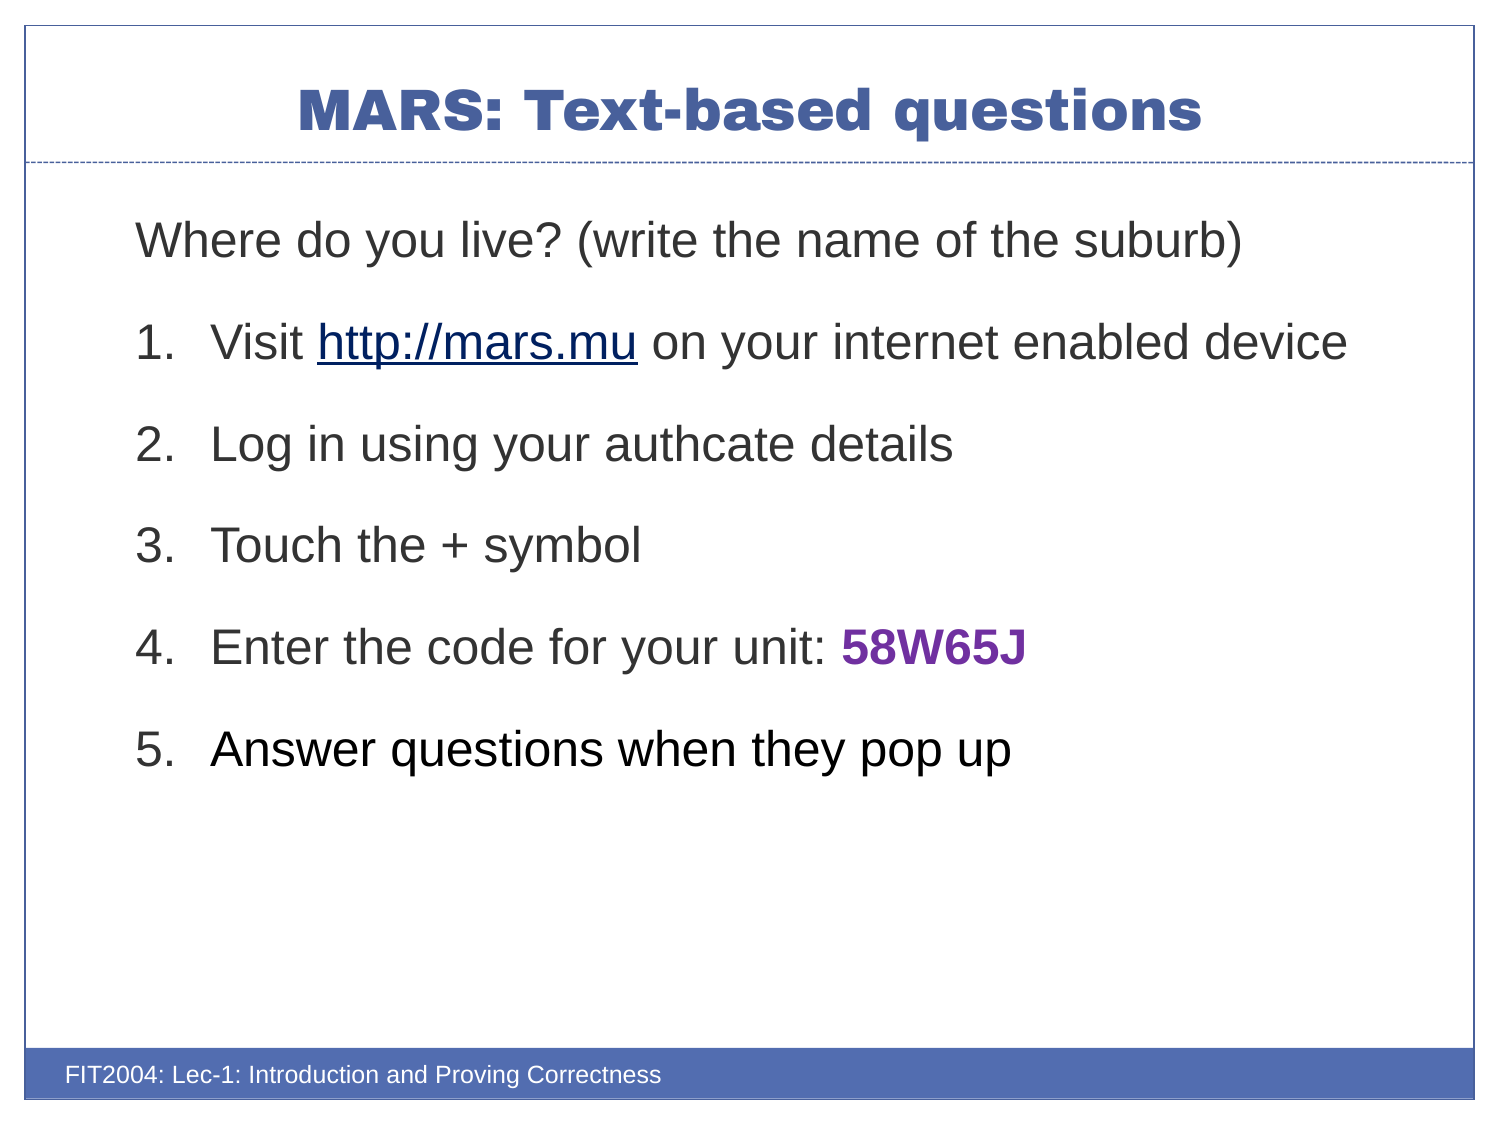

# MARS: Text-based questions
Where do you live? (write the name of the suburb)
Visit http://mars.mu on your internet enabled device
Log in using your authcate details
Touch the + symbol
Enter the code for your unit: 58W65J
Answer questions when they pop up
FIT2004: Lec-1: Introduction and Proving Correctness